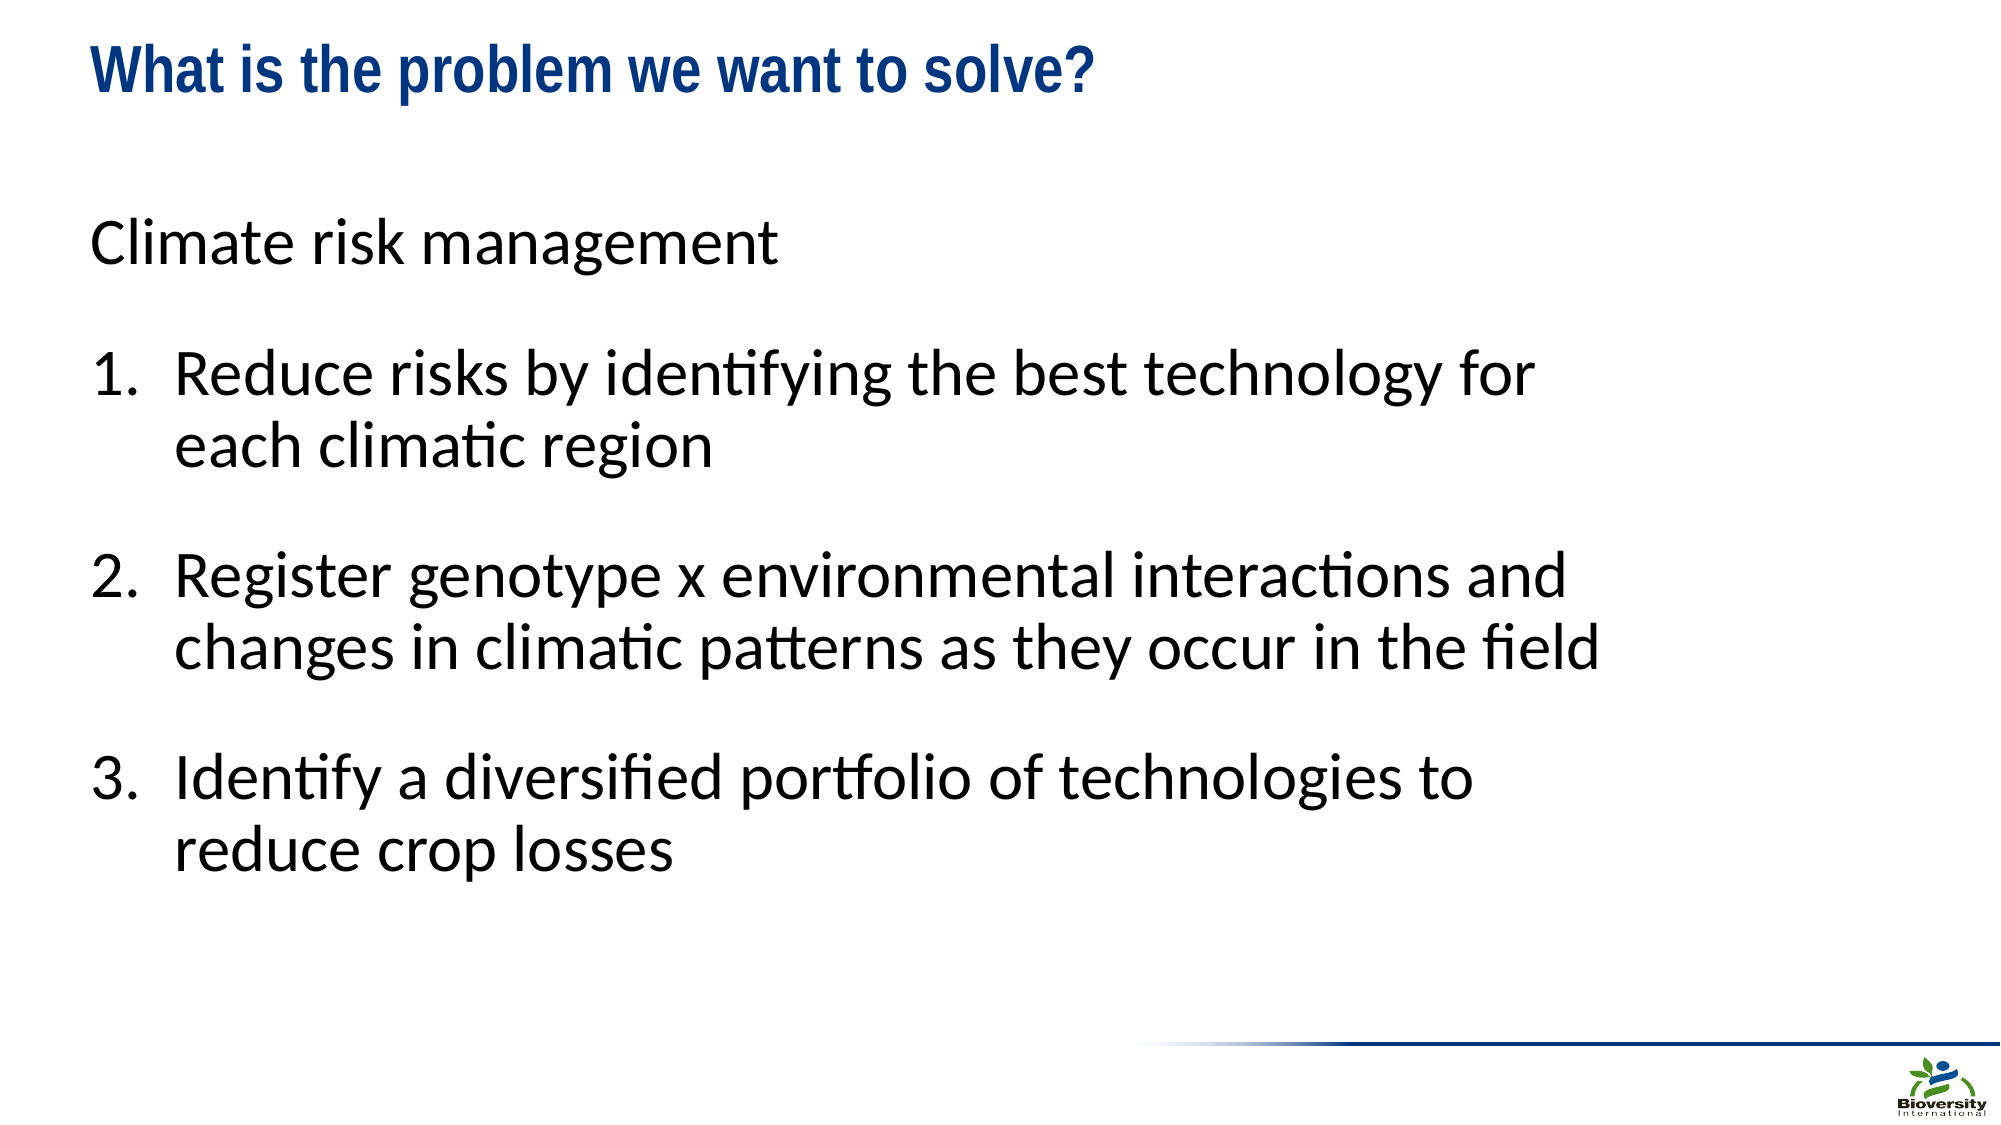

# What is the problem we want to solve?
Climate risk management
Reduce risks by identifying the best technology for each climatic region
Register genotype x environmental interactions and changes in climatic patterns as they occur in the field
Identify a diversified portfolio of technologies to reduce crop losses